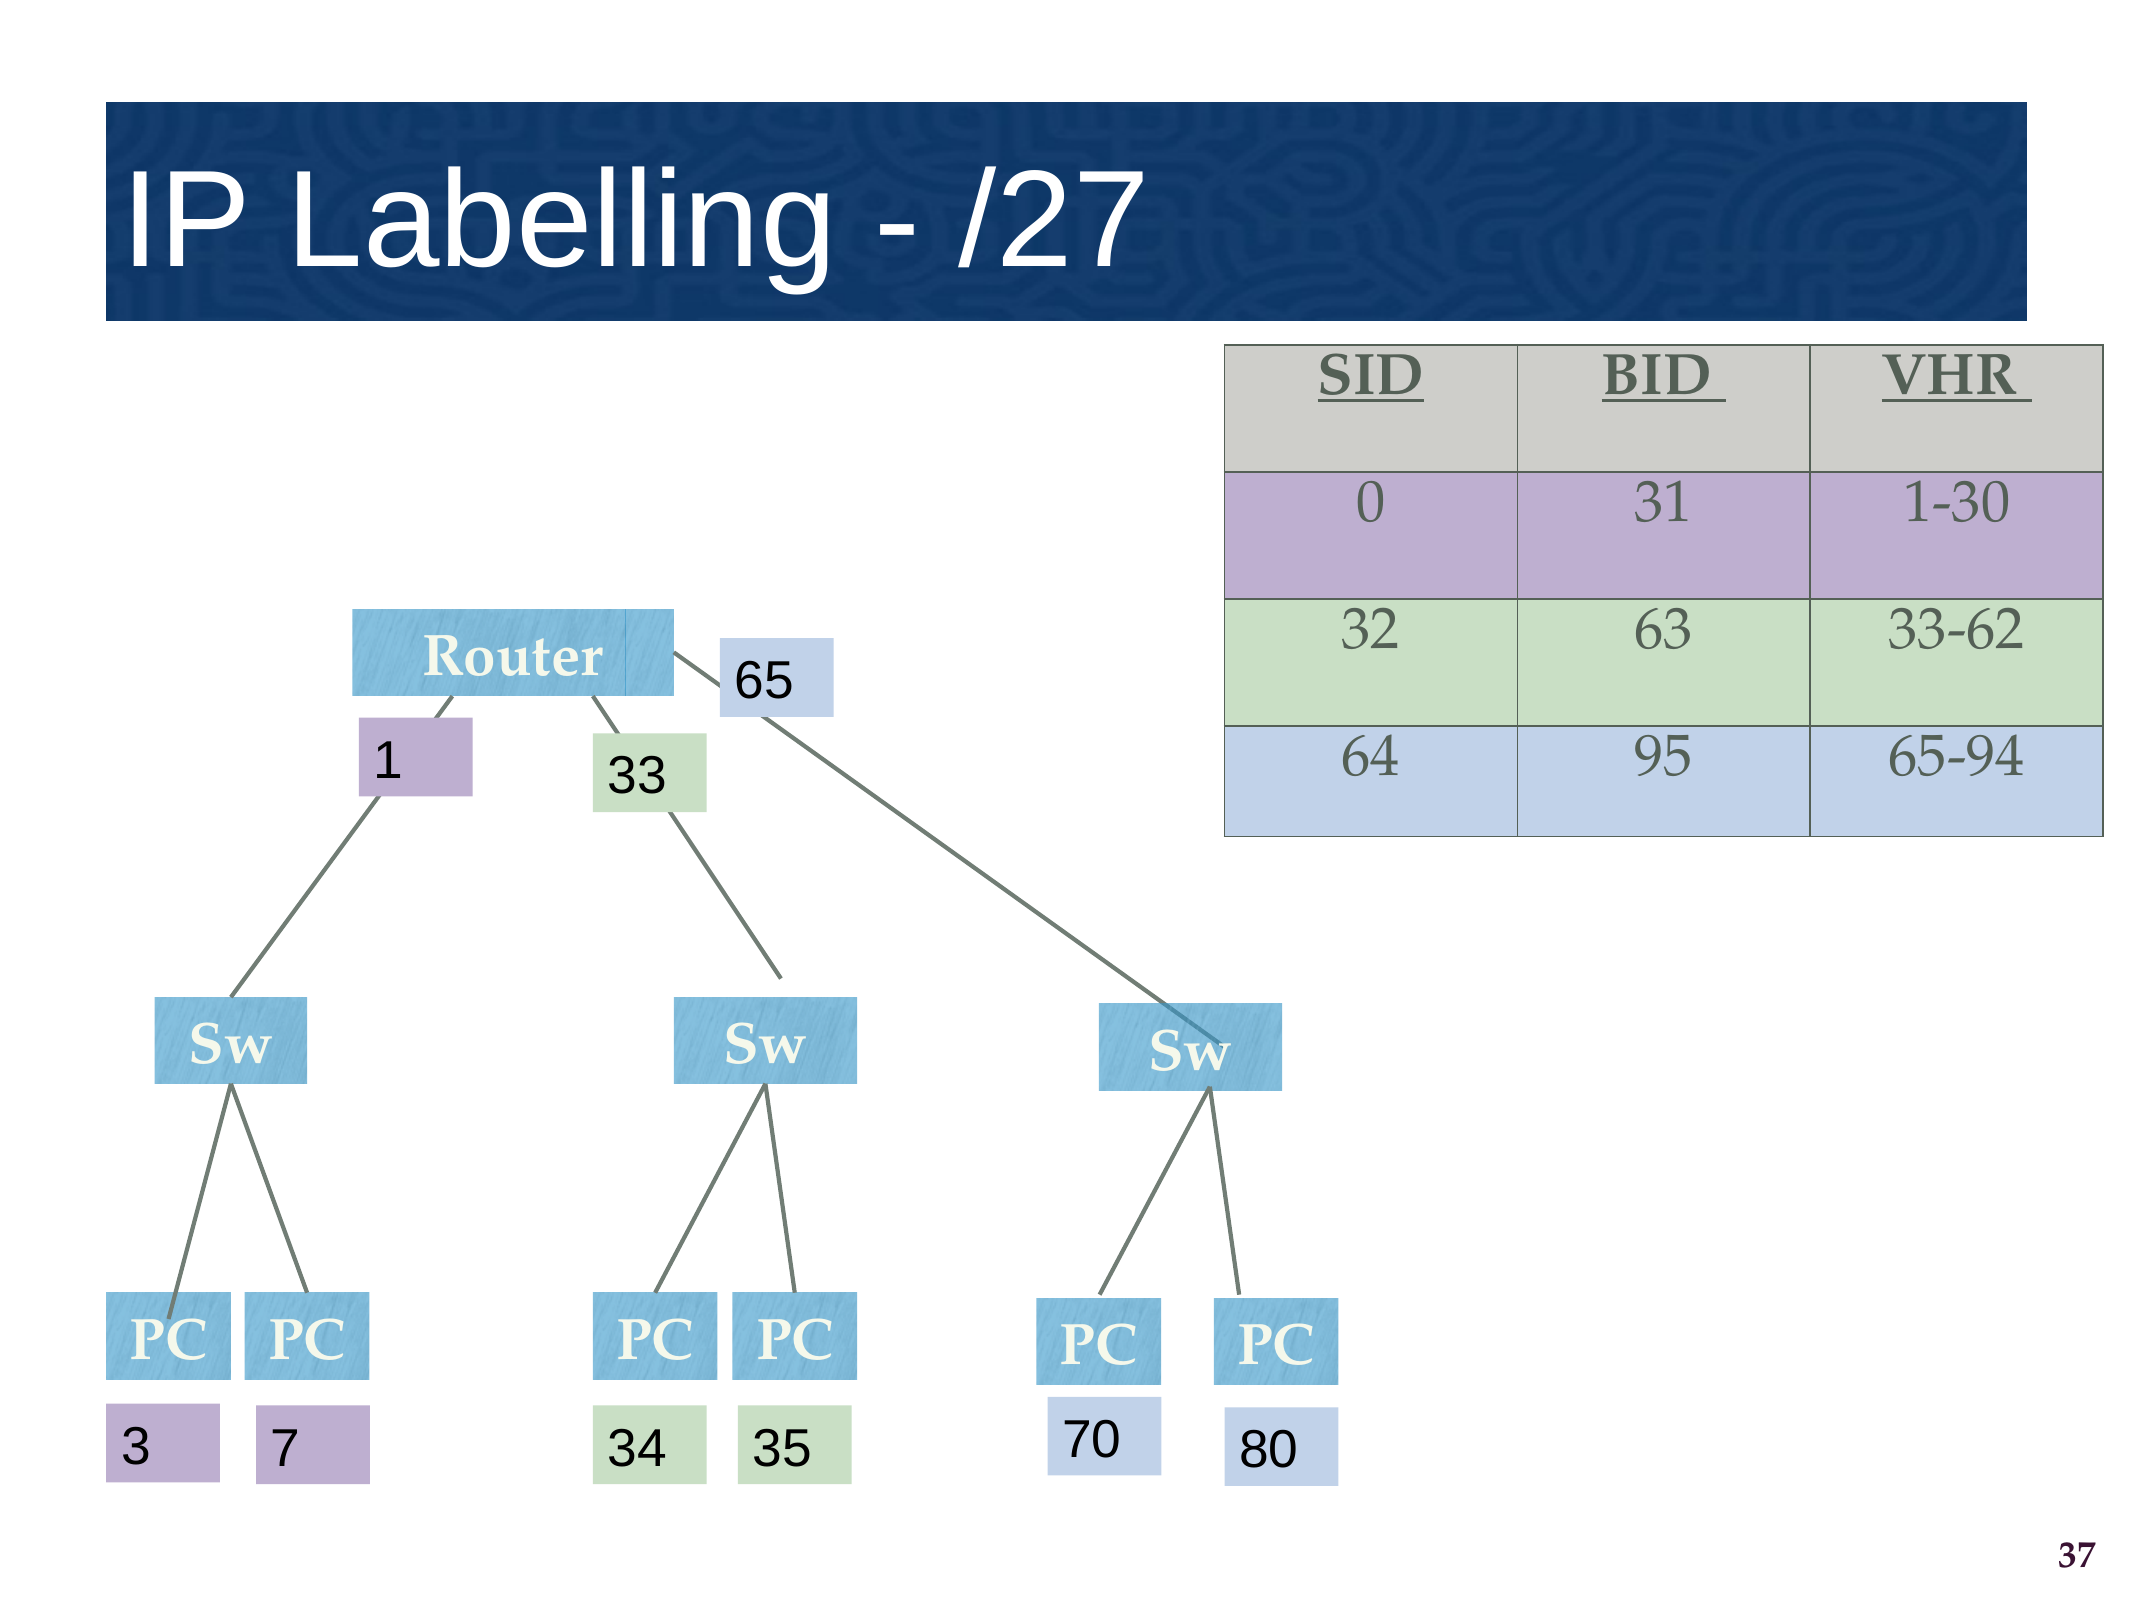

IP Labelling - /27
| SID | BID | VHR |
| --- | --- | --- |
| 0 | 31 | 1-30 |
| 32 | 63 | 33-62 |
| 64 | 95 | 65-94 |
Router
65
1
33
Sw
Sw
Sw
PC
PC
PC
PC
PC
PC
70
3
7
34
35
80
37